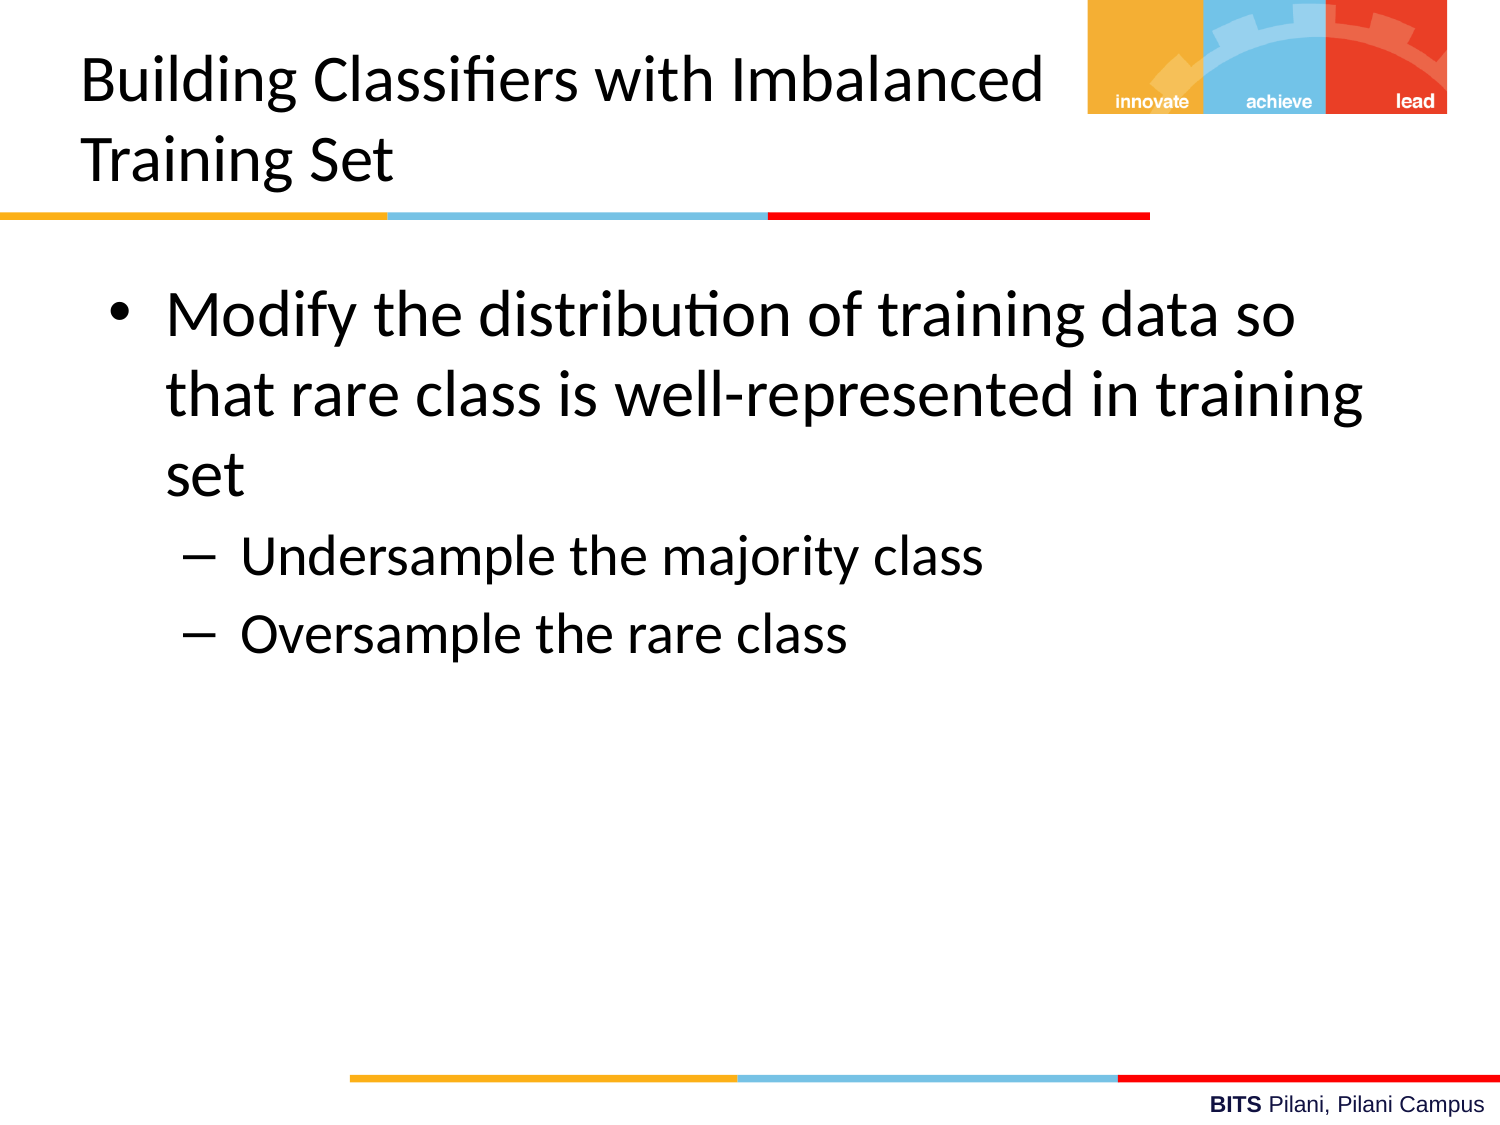

# Building Classifiers with Imbalanced Training Set
Modify the distribution of training data so that rare class is well-represented in training set
Undersample the majority class
Oversample the rare class